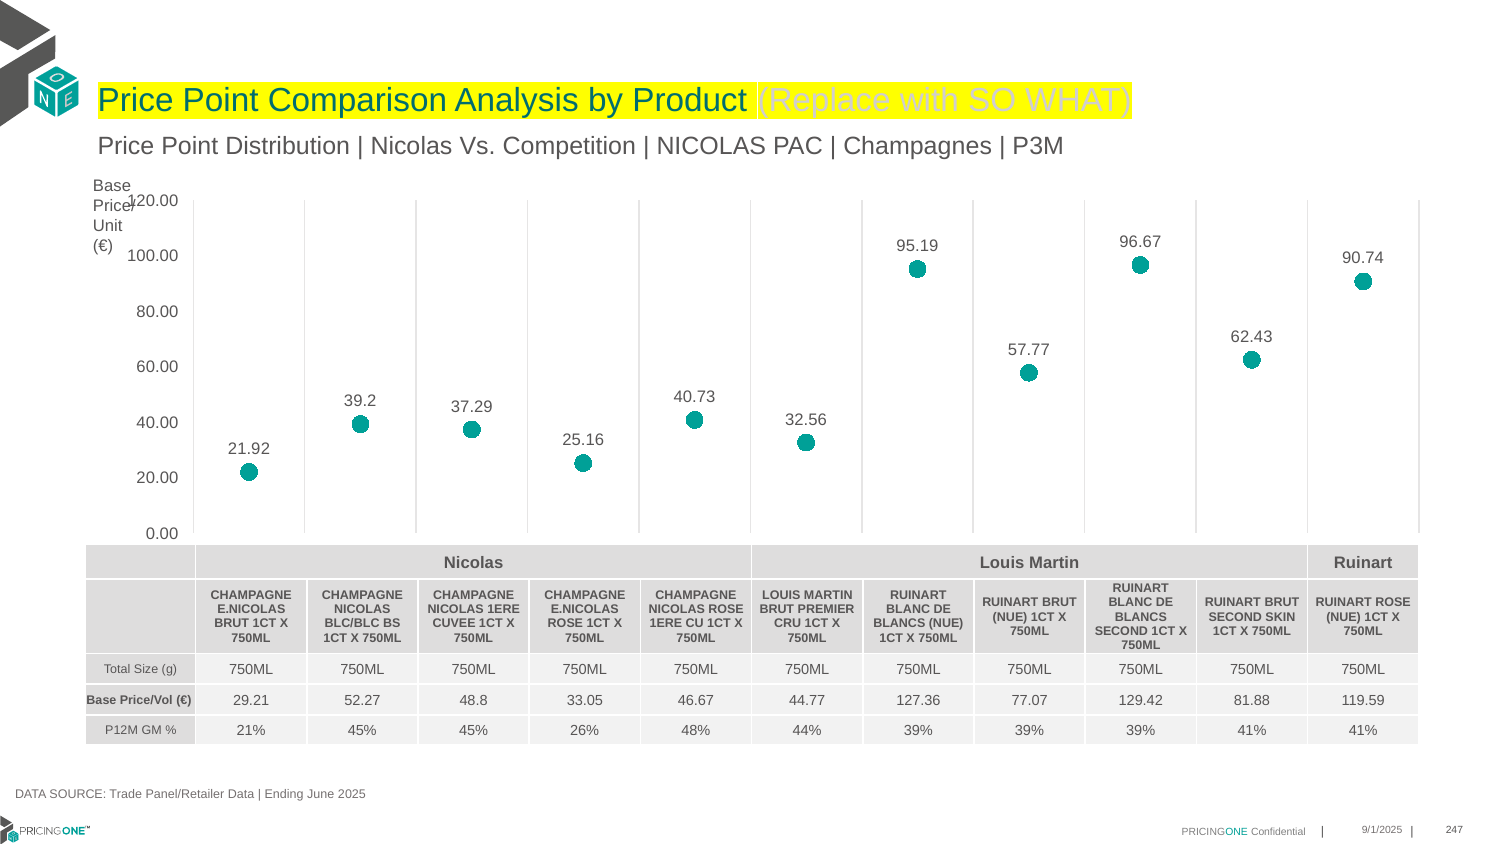

# Price Point Comparison Analysis by Product (Replace with SO WHAT)
Price Point Distribution | Nicolas Vs. Competition | NICOLAS PAC | Champagnes | P3M
Base Price/Unit (€)

### Chart

| Category | Base Price/Unit |
|---|---|
| CHAMPAGNE E.NICOLAS BRUT 1CT X 750ML | 21.92 |
| CHAMPAGNE NICOLAS BLC/BLC BS 1CT X 750ML | 39.2 |
| CHAMPAGNE NICOLAS 1ERE CUVEE 1CT X 750ML | 37.29 |
| CHAMPAGNE E.NICOLAS ROSE 1CT X 750ML | 25.16 |
| CHAMPAGNE NICOLAS ROSE 1ERE CU 1CT X 750ML | 40.73 |
| LOUIS MARTIN BRUT PREMIER CRU 1CT X 750ML | 32.56 |
| RUINART BLANC DE BLANCS (NUE) 1CT X 750ML | 95.19 |
| RUINART BRUT (NUE) 1CT X 750ML | 57.77 |
| RUINART BLANC DE BLANCS SECOND 1CT X 750ML | 96.67 |
| RUINART BRUT SECOND SKIN 1CT X 750ML | 62.43 |
| RUINART ROSE (NUE) 1CT X 750ML | 90.74 |
|  | Nicolas | Nicolas | Nicolas | Nicolas | Nicolas | Louis Martin | Ruinart | Ruinart | Ruinart | Ruinart | Ruinart |
| --- | --- | --- | --- | --- | --- | --- | --- | --- | --- | --- | --- |
|  | CHAMPAGNE E.NICOLAS BRUT 1CT X 750ML | CHAMPAGNE NICOLAS BLC/BLC BS 1CT X 750ML | CHAMPAGNE NICOLAS 1ERE CUVEE 1CT X 750ML | CHAMPAGNE E.NICOLAS ROSE 1CT X 750ML | CHAMPAGNE NICOLAS ROSE 1ERE CU 1CT X 750ML | LOUIS MARTIN BRUT PREMIER CRU 1CT X 750ML | RUINART BLANC DE BLANCS (NUE) 1CT X 750ML | RUINART BRUT (NUE) 1CT X 750ML | RUINART BLANC DE BLANCS SECOND 1CT X 750ML | RUINART BRUT SECOND SKIN 1CT X 750ML | RUINART ROSE (NUE) 1CT X 750ML |
| Total Size (g) | 750ML | 750ML | 750ML | 750ML | 750ML | 750ML | 750ML | 750ML | 750ML | 750ML | 750ML |
| Base Price/Vol (€) | 29.21 | 52.27 | 48.8 | 33.05 | 46.67 | 44.77 | 127.36 | 77.07 | 129.42 | 81.88 | 119.59 |
| P12M GM % | 21% | 45% | 45% | 26% | 48% | 44% | 39% | 39% | 39% | 41% | 41% |
DATA SOURCE: Trade Panel/Retailer Data | Ending June 2025

9/1/2025
247